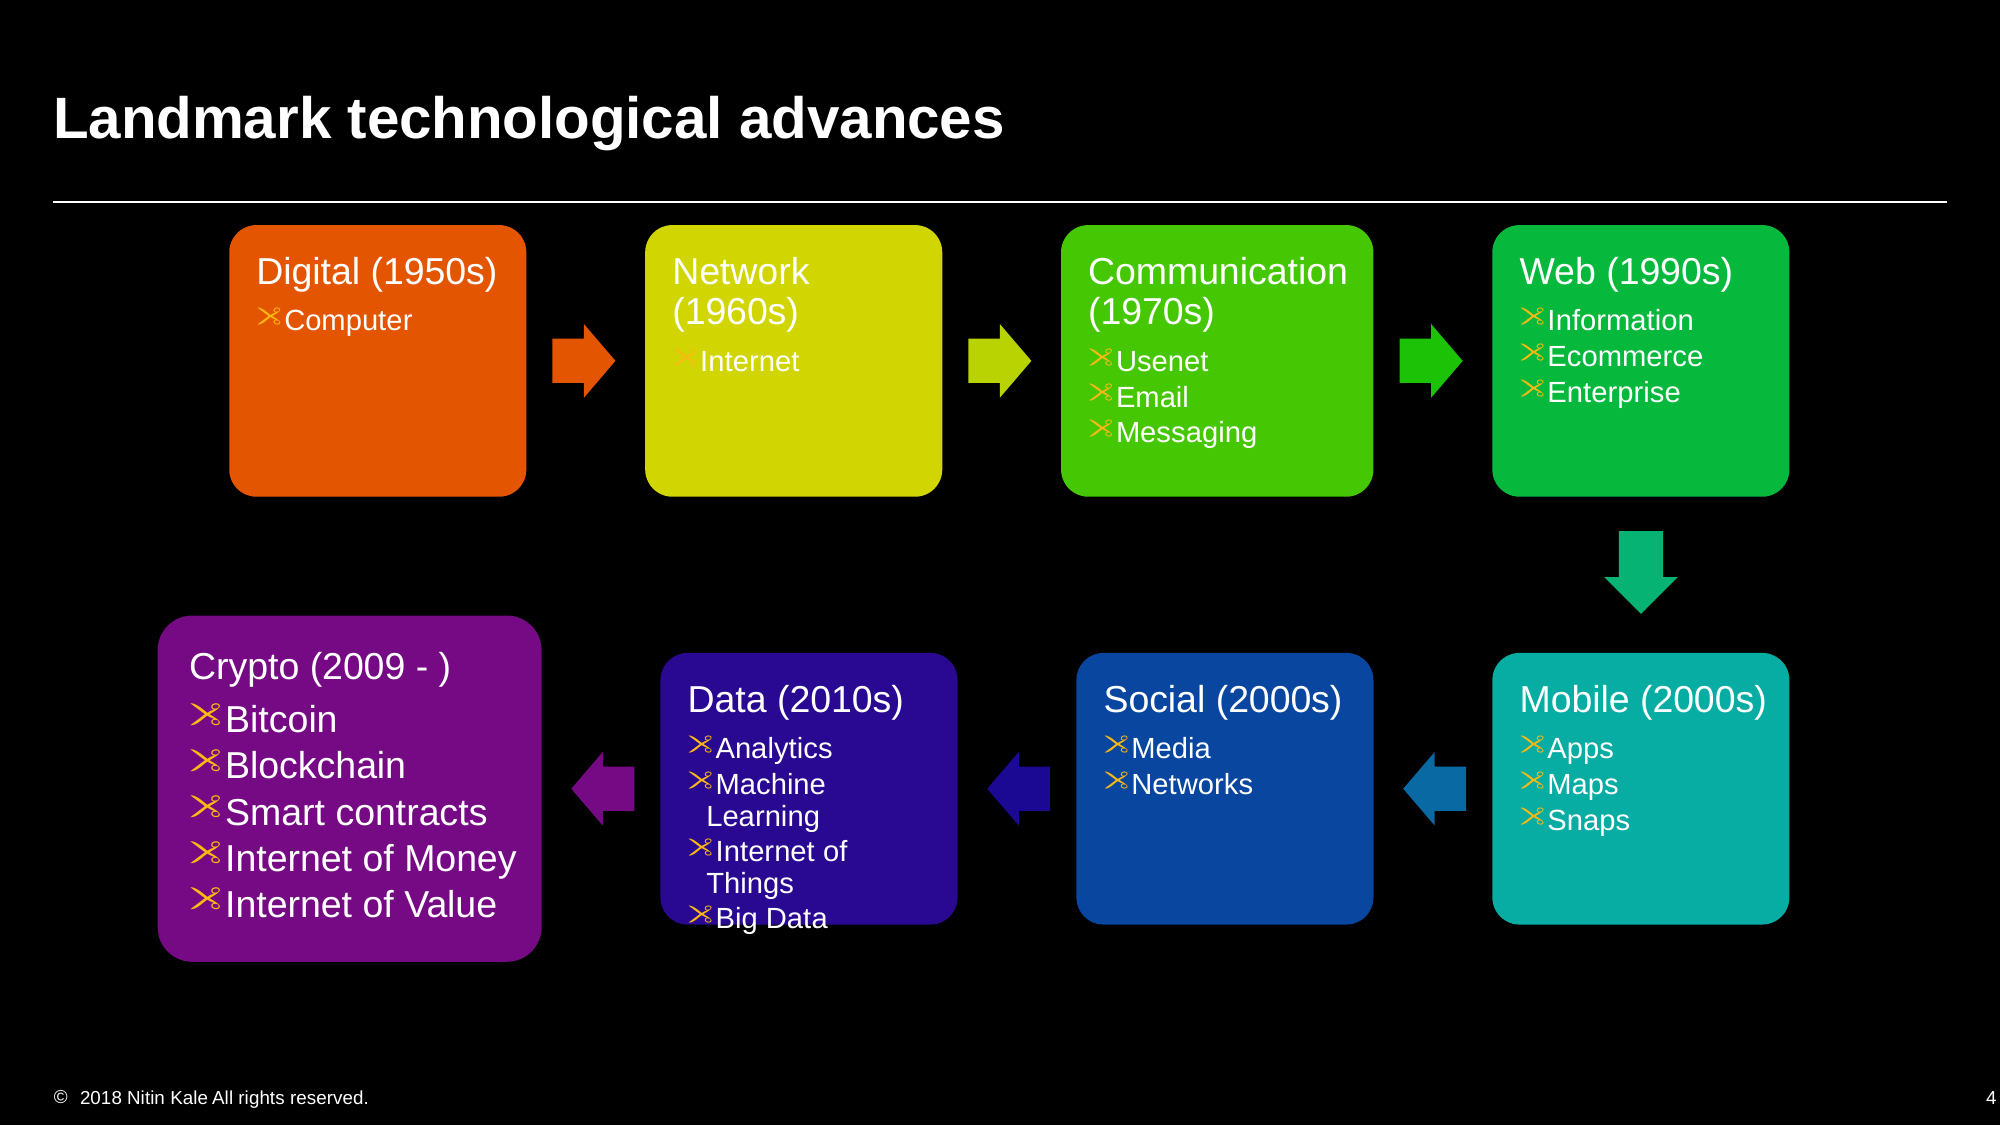

# Landmark technological advances
Digital (1950s)
Computer

Network (1960s)
Internet

Communication (1970s)
Usenet
Email
Messaging

Web (1990s)
Information
Ecommerce
Enterprise

Mobile (2000s)
Apps
Maps
Snaps

Social (2000s)
Media
Networks

Data (2010s)
Analytics
Machine Learning
Internet of Things
Big Data

Crypto (2009 - )
Bitcoin
Blockchain
Smart contracts
Internet of Money
Internet of Value